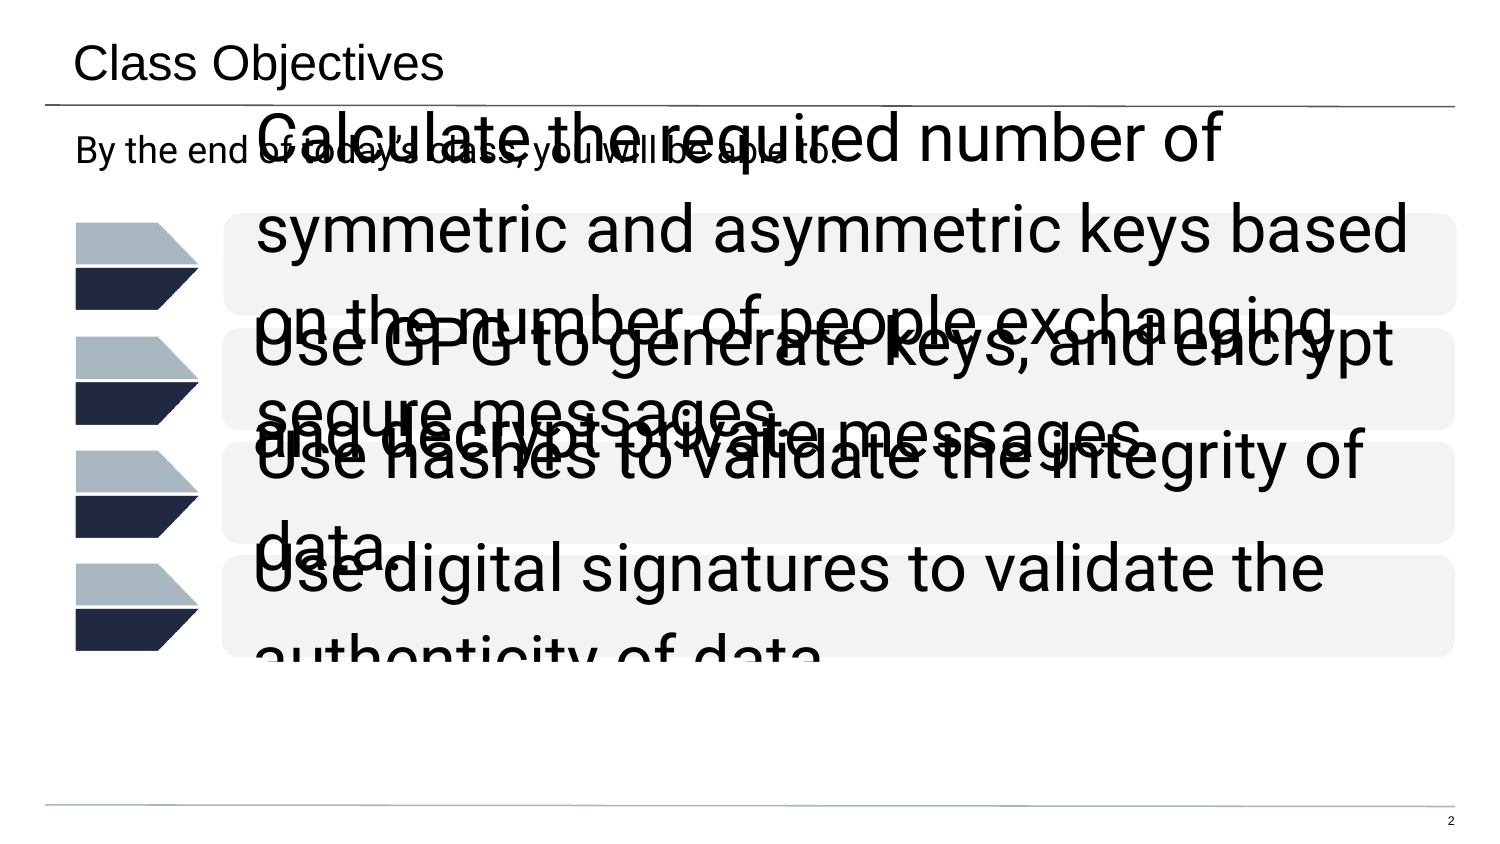

# Class Objectives
By the end of today’s class, you will be able to:
Calculate the required number of symmetric and asymmetric keys based on the number of people exchanging secure messages.
Use GPG to generate keys, and encrypt and decrypt private messages.
Use hashes to validate the integrity of data.
Use digital signatures to validate the authenticity of data.

2